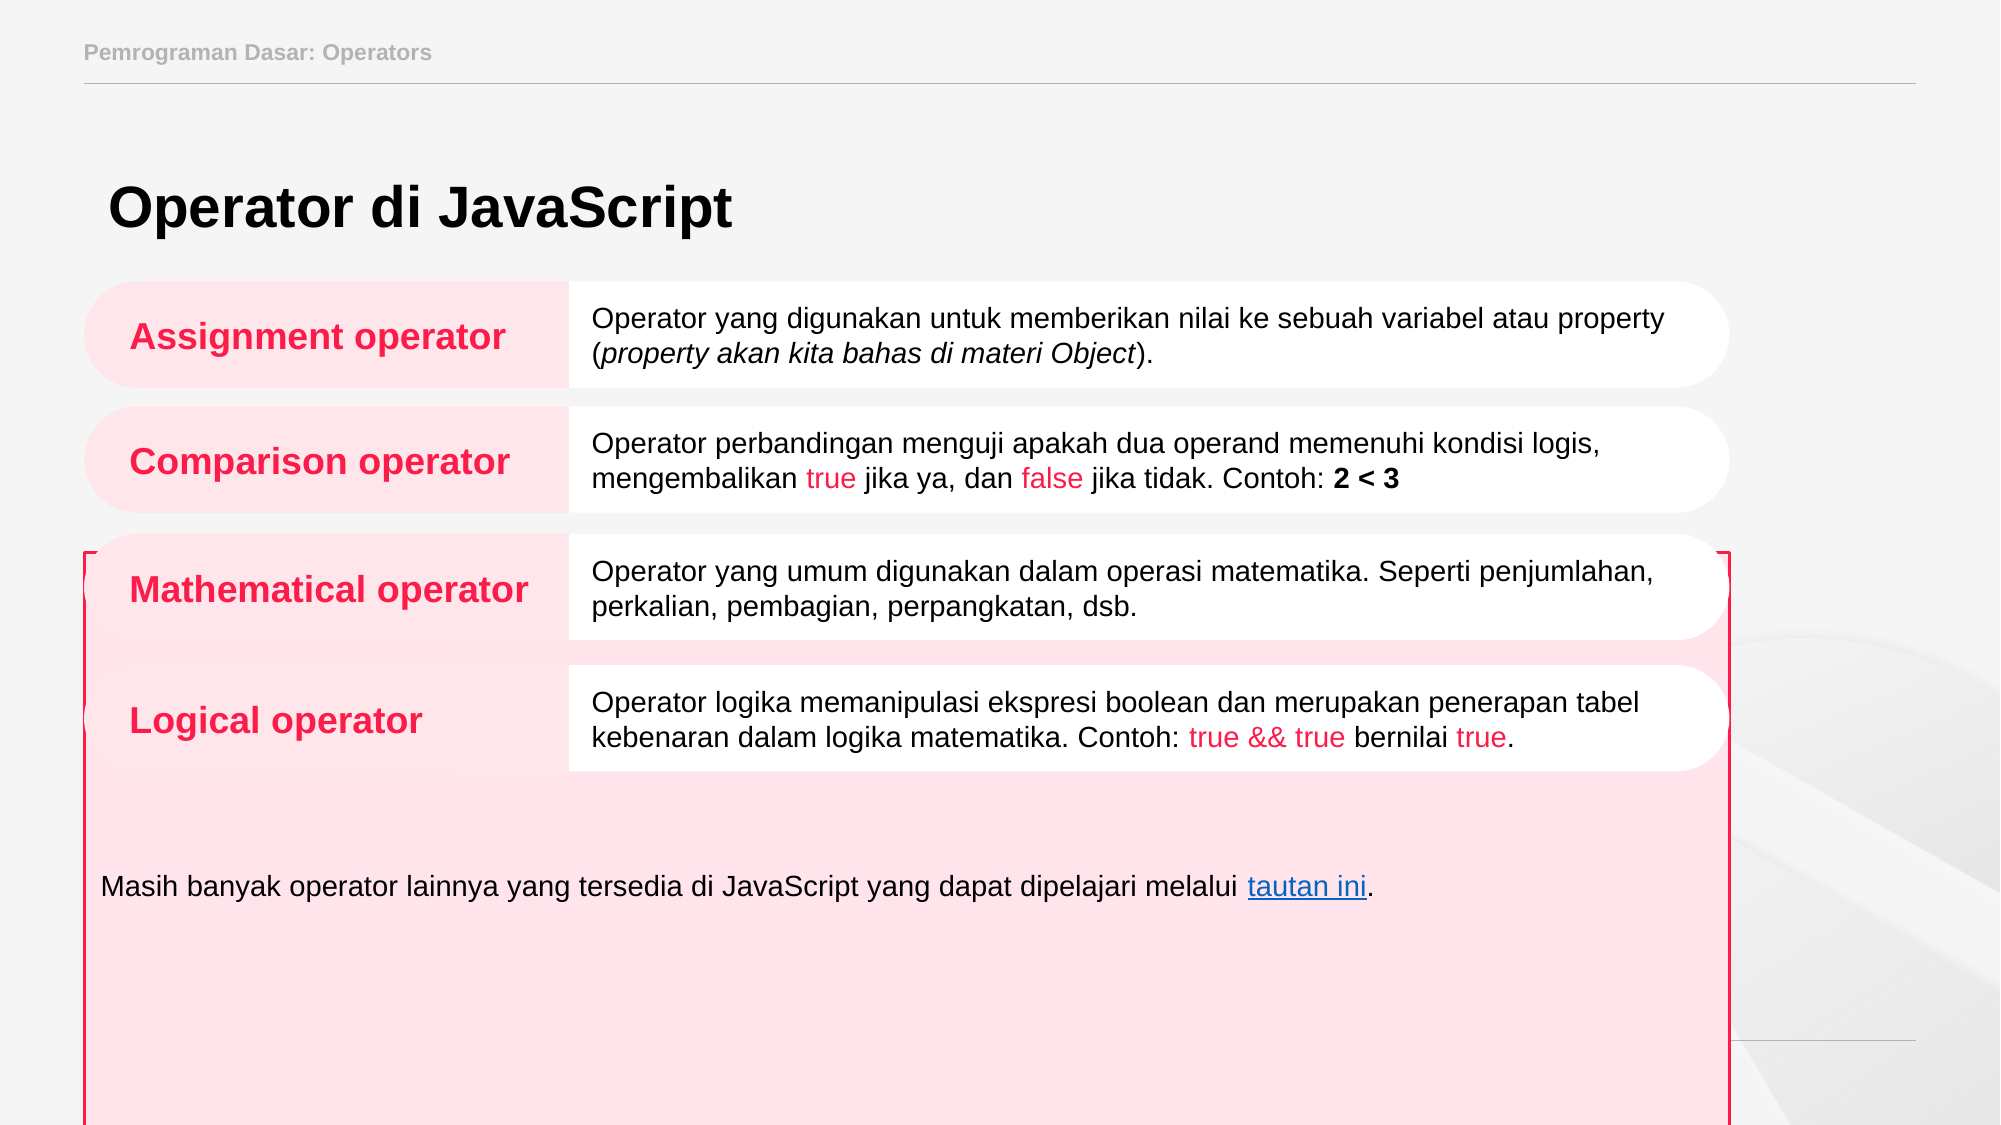

Pemrograman Dasar: Operators
Operator di JavaScript

Operator yang digunakan untuk memberikan nilai ke sebuah variabel atau property (property akan kita bahas di materi Object).
Assignment operator

Operator perbandingan menguji apakah dua operand memenuhi kondisi logis, mengembalikan true jika ya, dan false jika tidak. Contoh: 2 < 3
Comparison operator

Operator yang umum digunakan dalam operasi matematika. Seperti penjumlahan, perkalian, pembagian, perpangkatan, dsb.
Mathematical operator

Operator logika memanipulasi ekspresi boolean dan merupakan penerapan tabel kebenaran dalam logika matematika. Contoh: true && true bernilai true.
Logical operator
Masih banyak operator lainnya yang tersedia di JavaScript yang dapat dipelajari melalui tautan ini.